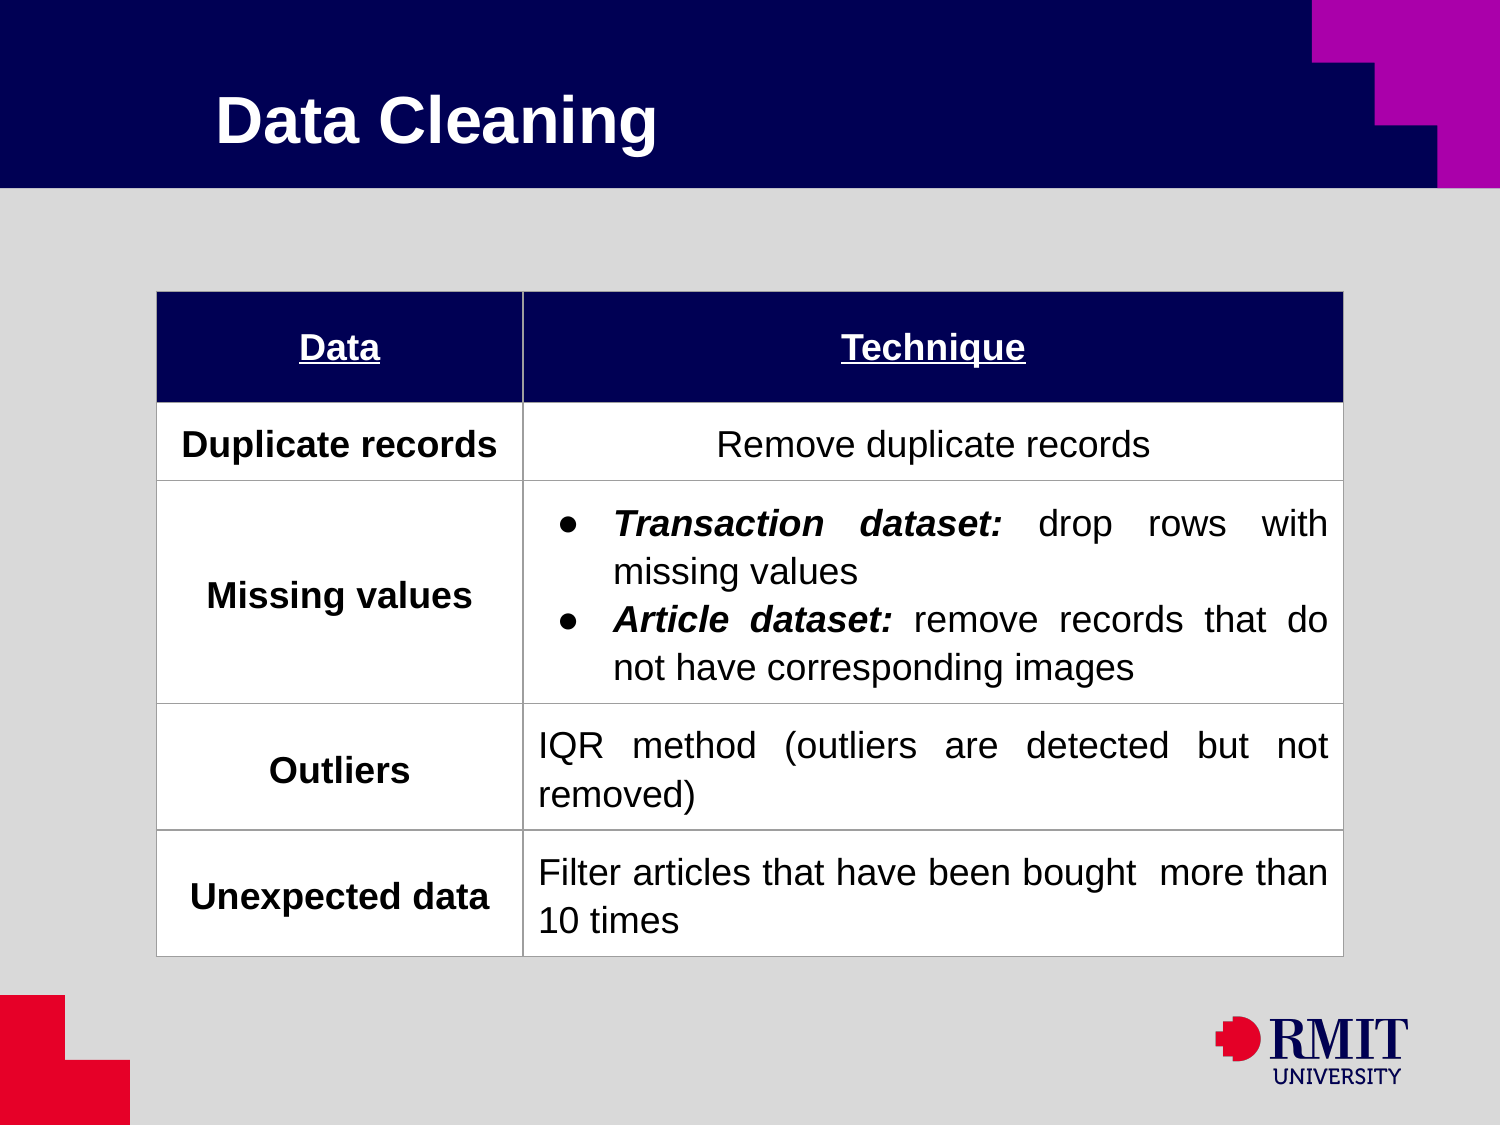

# Data Cleaning
| Data | Technique |
| --- | --- |
| Duplicate records | Remove duplicate records |
| Missing values | Transaction dataset: drop rows with missing values Article dataset: remove records that do not have corresponding images |
| Outliers | IQR method (outliers are detected but not removed) |
| Unexpected data | Filter articles that have been bought more than 10 times |